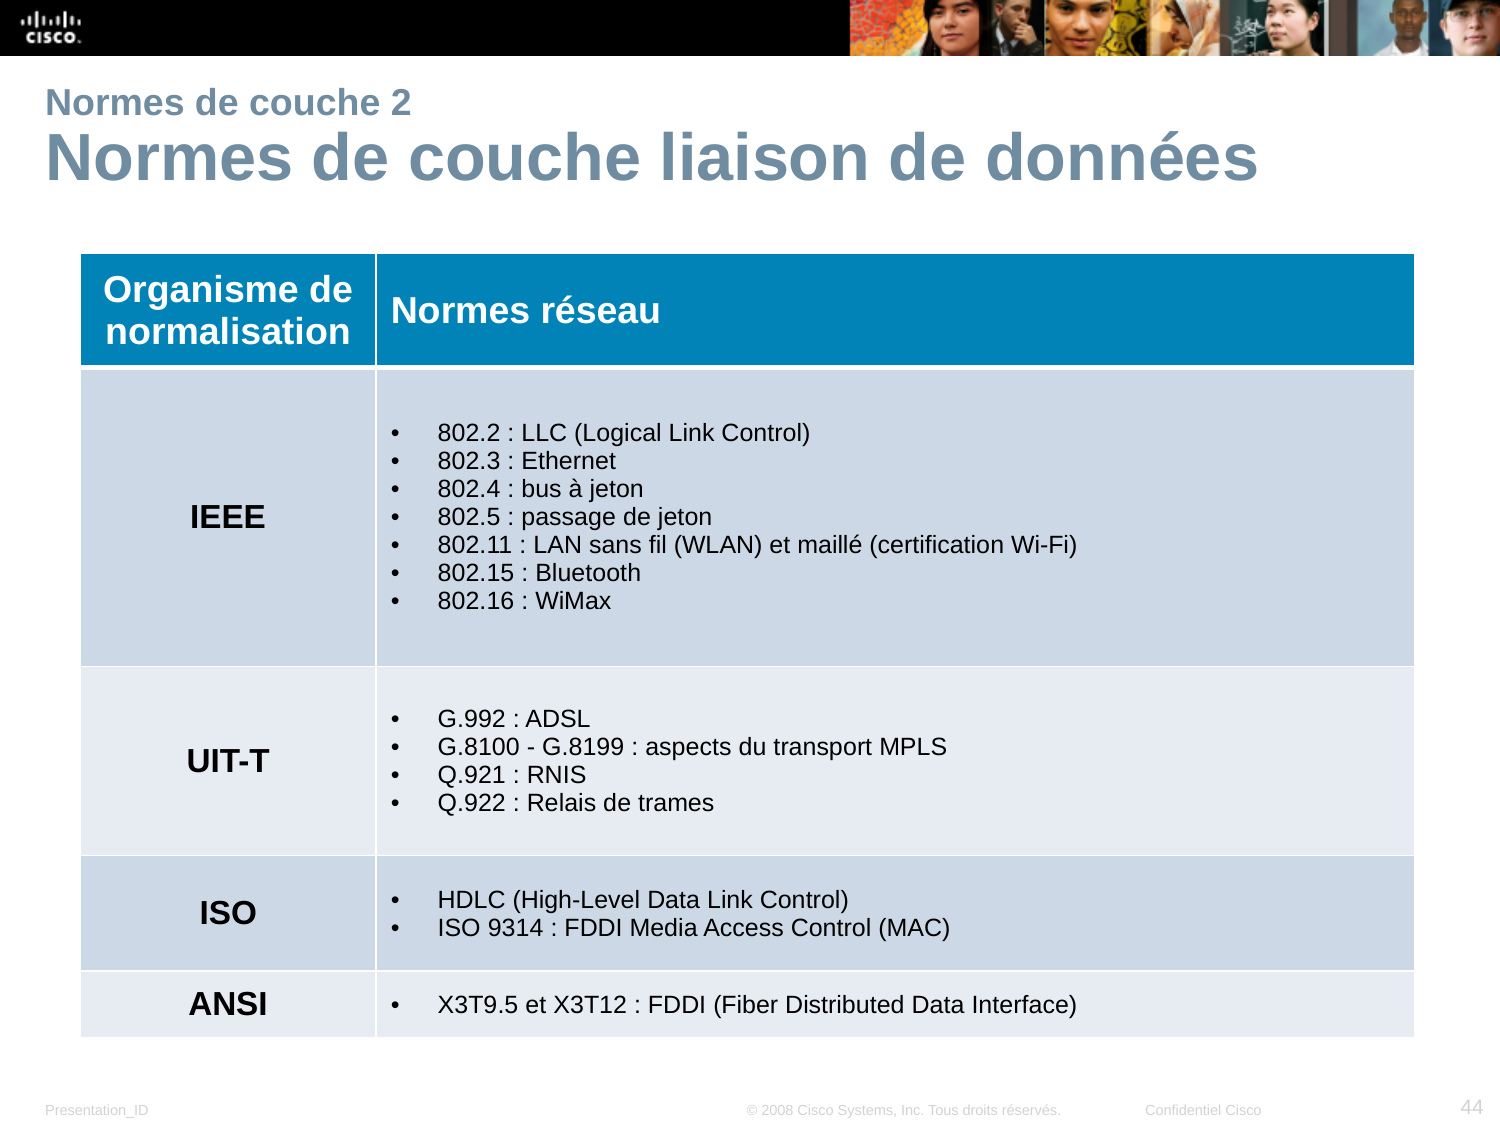

# Normes de couche 2 Normes de couche liaison de données
| Organisme de normalisation | Normes réseau |
| --- | --- |
| IEEE | 802.2 : LLC (Logical Link Control) 802.3 : Ethernet 802.4 : bus à jeton 802.5 : passage de jeton 802.11 : LAN sans fil (WLAN) et maillé (certification Wi-Fi) 802.15 : Bluetooth 802.16 : WiMax |
| UIT-T | G.992 : ADSL G.8100 - G.8199 : aspects du transport MPLS Q.921 : RNIS Q.922 : Relais de trames |
| ISO | HDLC (High-Level Data Link Control) ISO 9314 : FDDI Media Access Control (MAC) |
| ANSI | X3T9.5 et X3T12 : FDDI (Fiber Distributed Data Interface) |